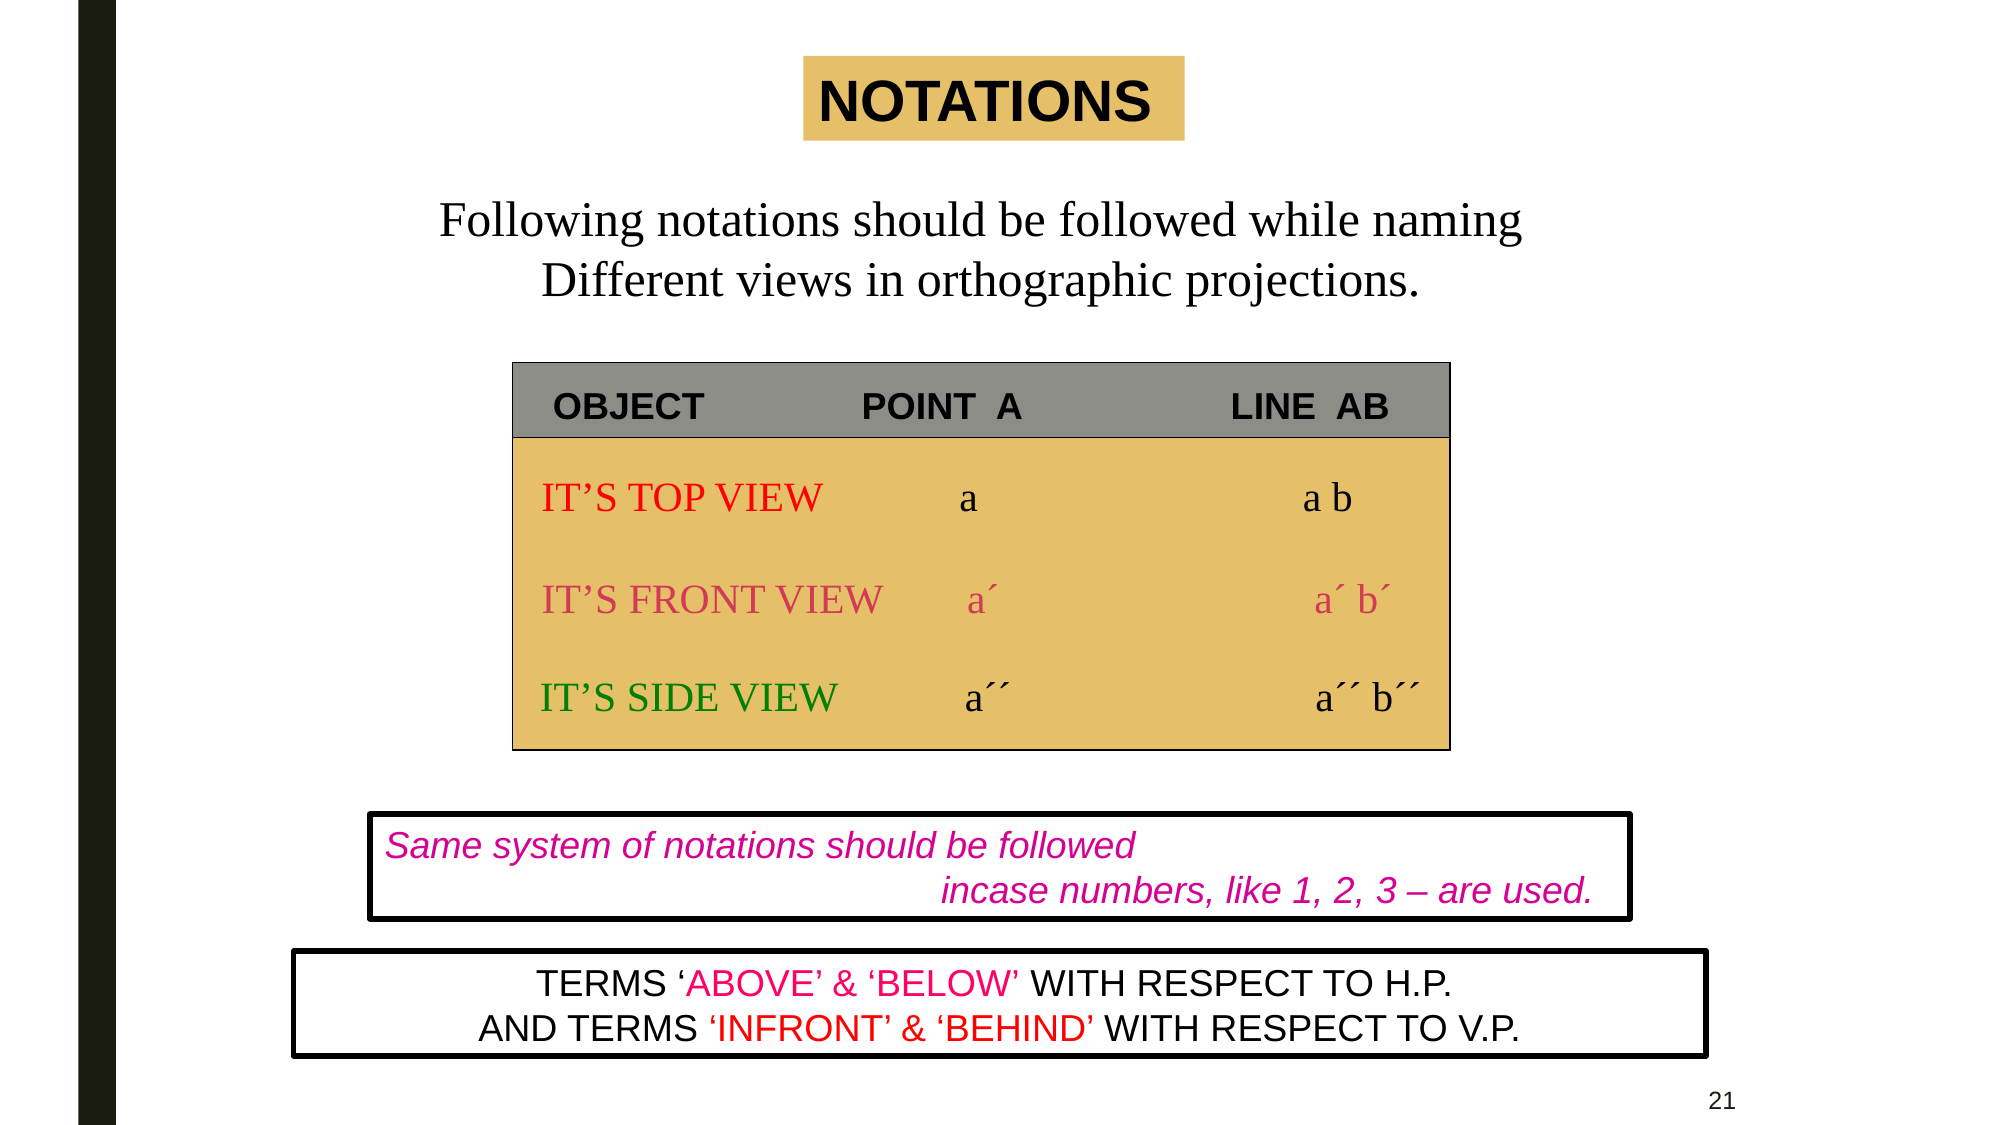

NOTATIONS
Following notations should be followed while naming
Different views in orthographic projections.

OBJECT               POINT  A                    LINE  AB

IT’S TOP VIEW             a                               a b
IT’S FRONT VIEW        a´                              a´ b´
IT’S SIDE VIEW            a´´                             a´´ b´´
Same system of notations should be followed
                                                     incase numbers, like 1, 2, 3 – are used.
TERMS ‘ABOVE’ & ‘BELOW’ WITH RESPECT TO H.P.
AND TERMS ‘INFRONT’ & ‘BEHIND’ WITH RESPECT TO V.P.
21